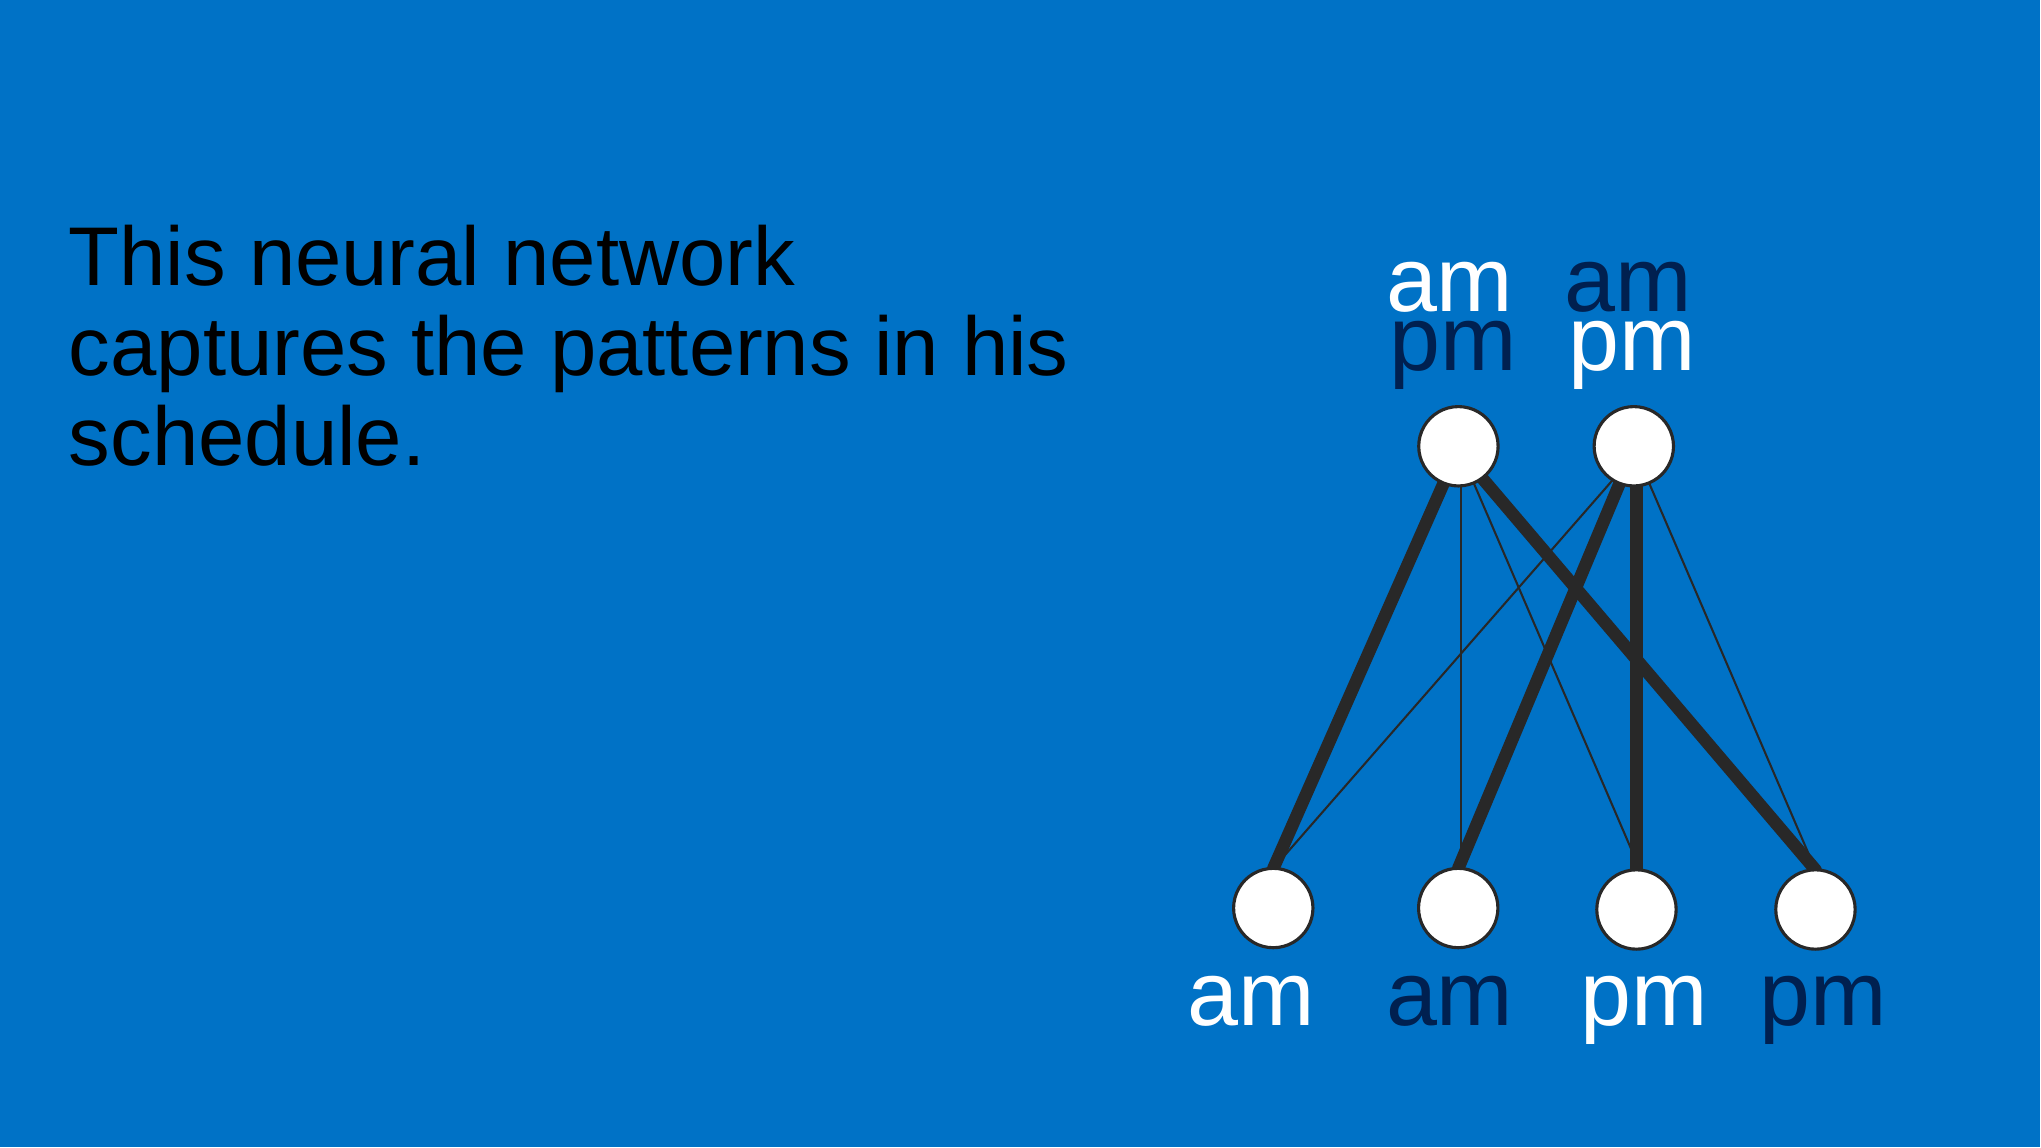

#
This neural network captures the patterns in his schedule.
am
am
pm
pm

am
am
pm
pm